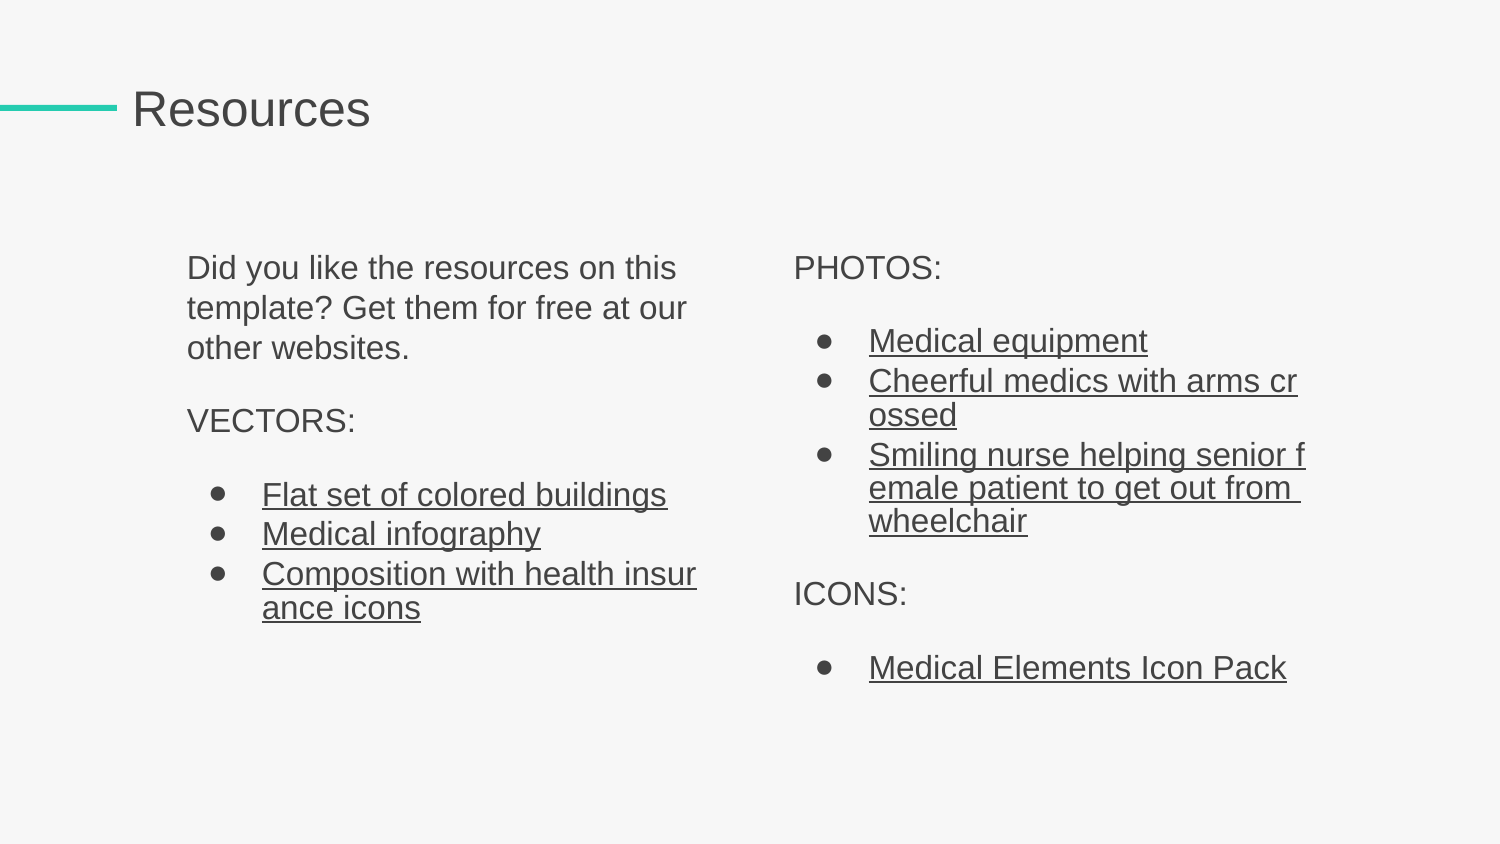

# Resources
Did you like the resources on this template? Get them for free at our other websites.
VECTORS:
Flat set of colored buildings
Medical infography
Composition with health insurance icons

PHOTOS:
Medical equipment
Cheerful medics with arms crossed
Smiling nurse helping senior female patient to get out from wheelchair
ICONS:
Medical Elements Icon Pack